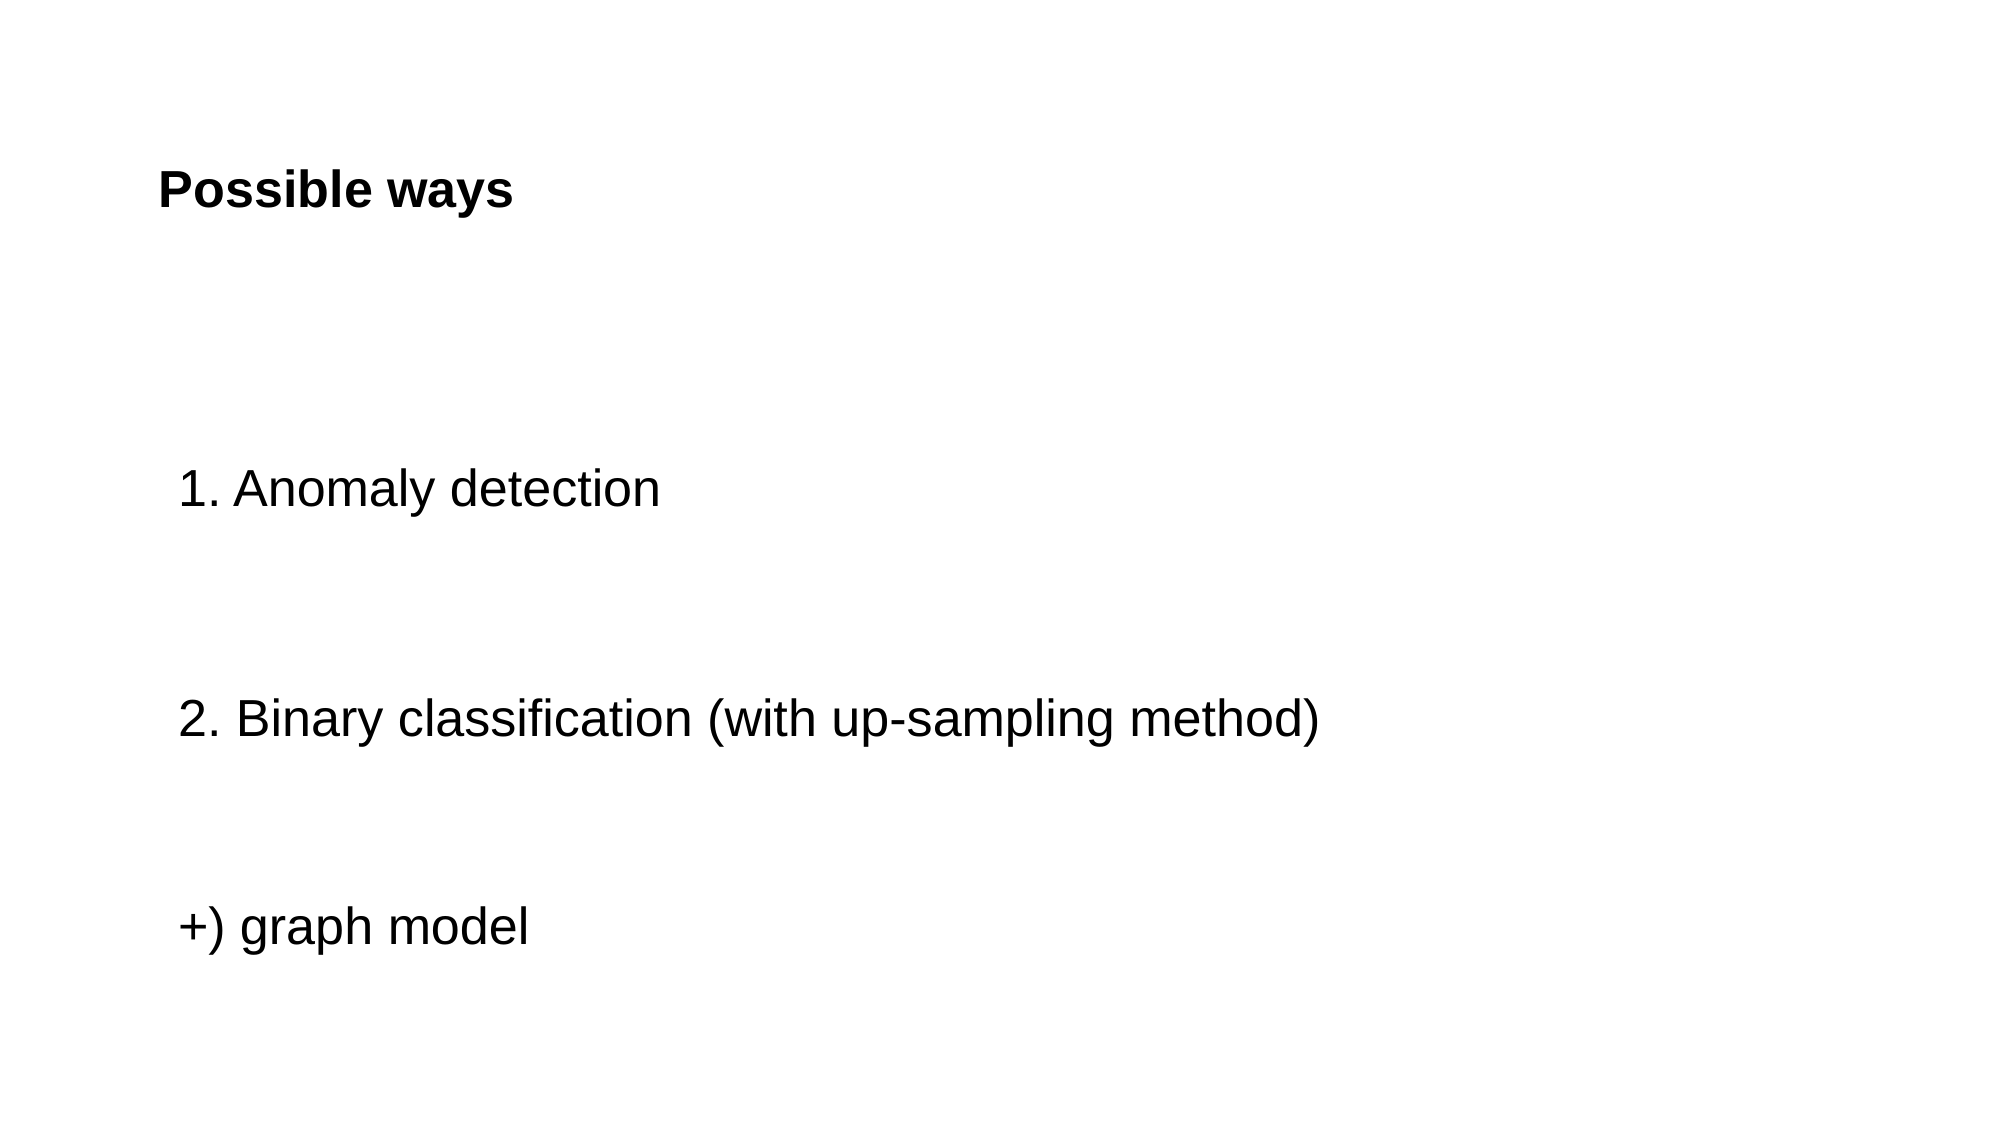

Possible ways
1. Anomaly detection
2. Binary classification (with up-sampling method)
+) graph model